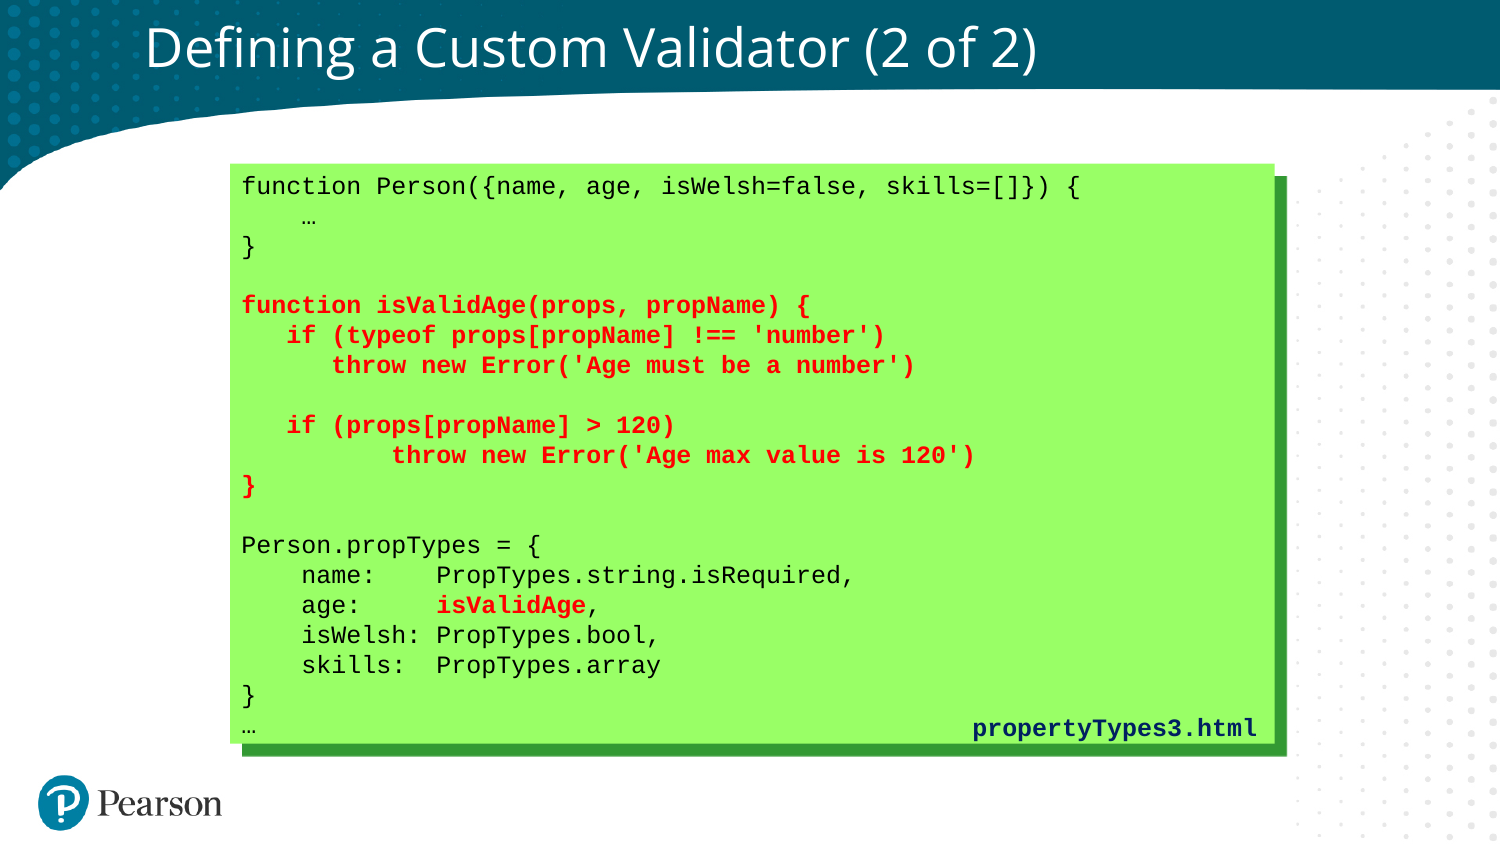

# Defining a Custom Validator (2 of 2)
function Person({name, age, isWelsh=false, skills=[]}) {
    …
}

function isValidAge(props, propName) {
   if (typeof props[propName] !== 'number')
      throw new Error('Age must be a number')

   if (props[propName] > 120)
  	throw new Error('Age max value is 120')
}

Person.propTypes = {
    name:    PropTypes.string.isRequired,
    age:     isValidAge,
    isWelsh: PropTypes.bool,
    skills:  PropTypes.array
}
…
propertyTypes3.html